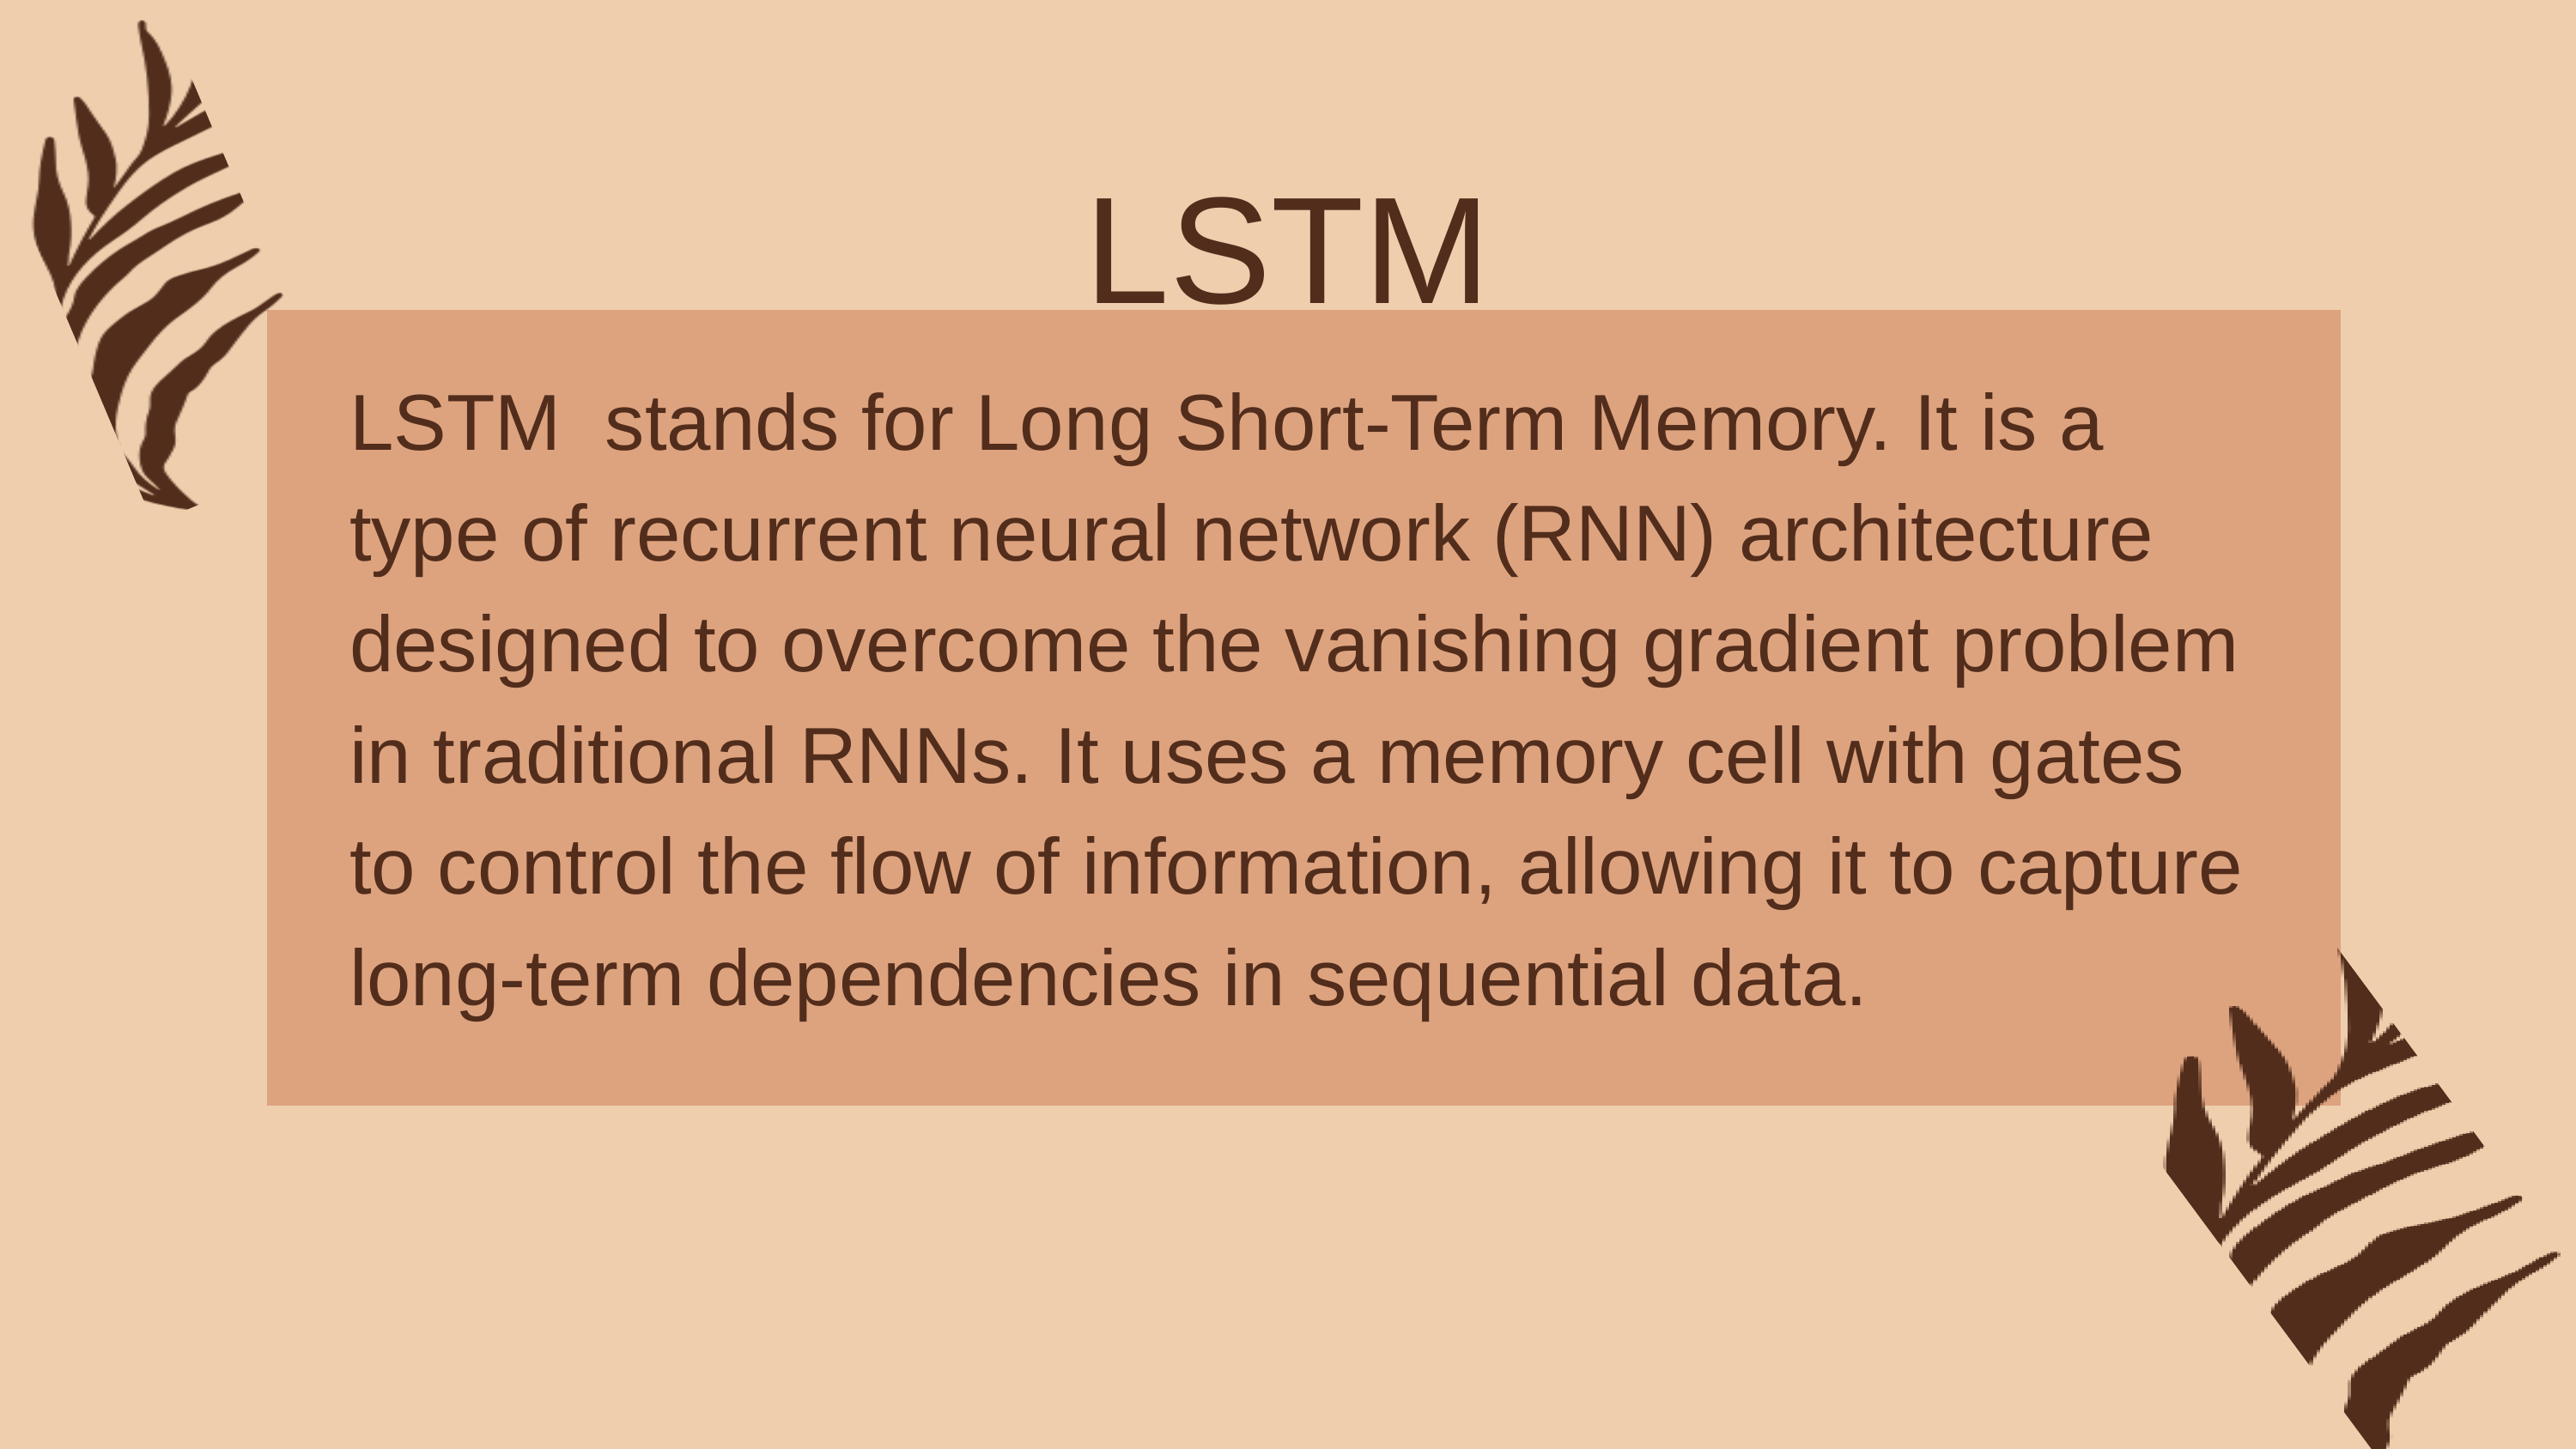

LSTM

LSTM  stands for Long Short-Term Memory. It is a type of recurrent neural network (RNN) architecture designed to overcome the vanishing gradient problem in traditional RNNs. It uses a memory cell with gates to control the flow of information, allowing it to capture long-term dependencies in sequential data.